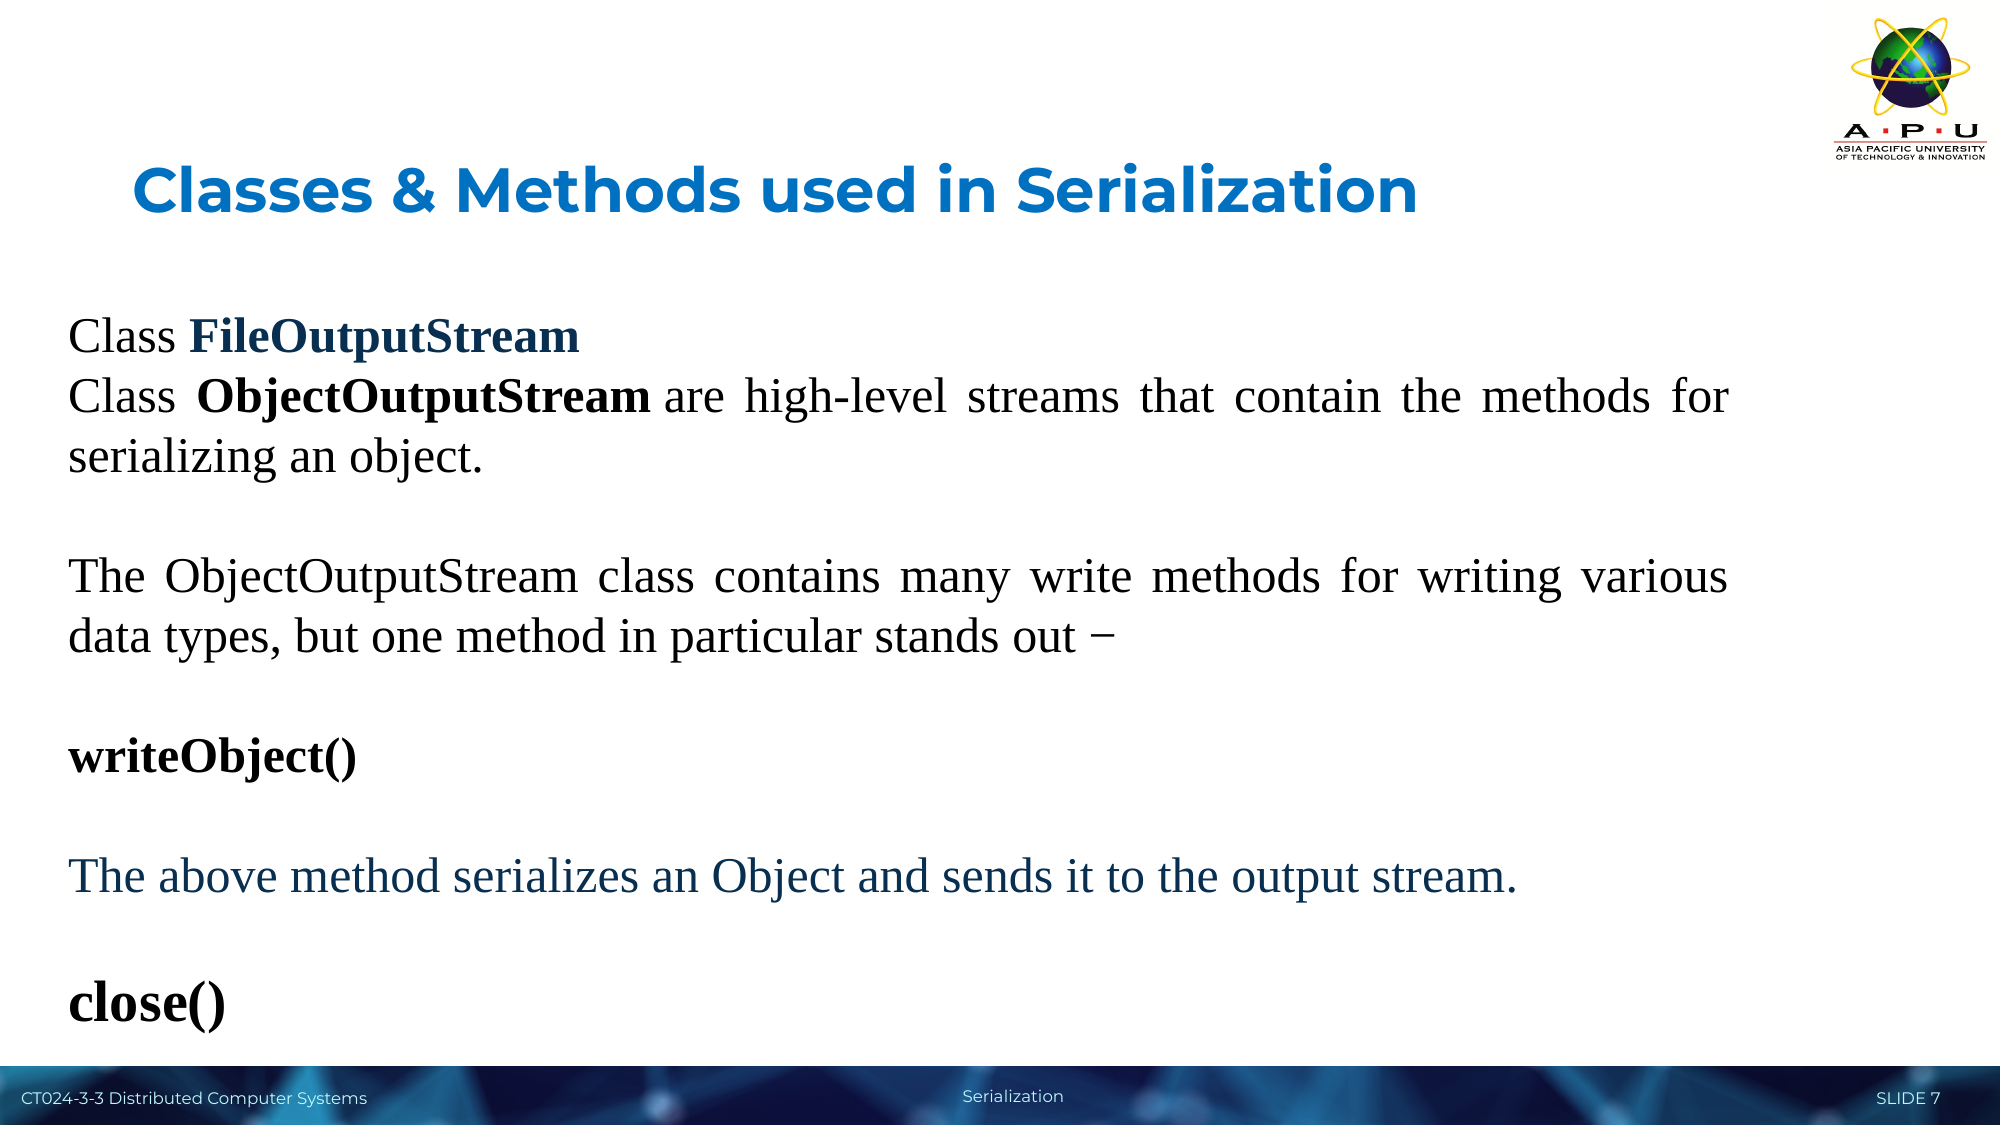

Classes & Methods used in Serialization
Class FileOutputStream
Class ObjectOutputStream are high-level streams that contain the methods for serializing an object.

The ObjectOutputStream class contains many write methods for writing various data types, but one method in particular stands out −

writeObject()

The above method serializes an Object and sends it to the output stream.

close()